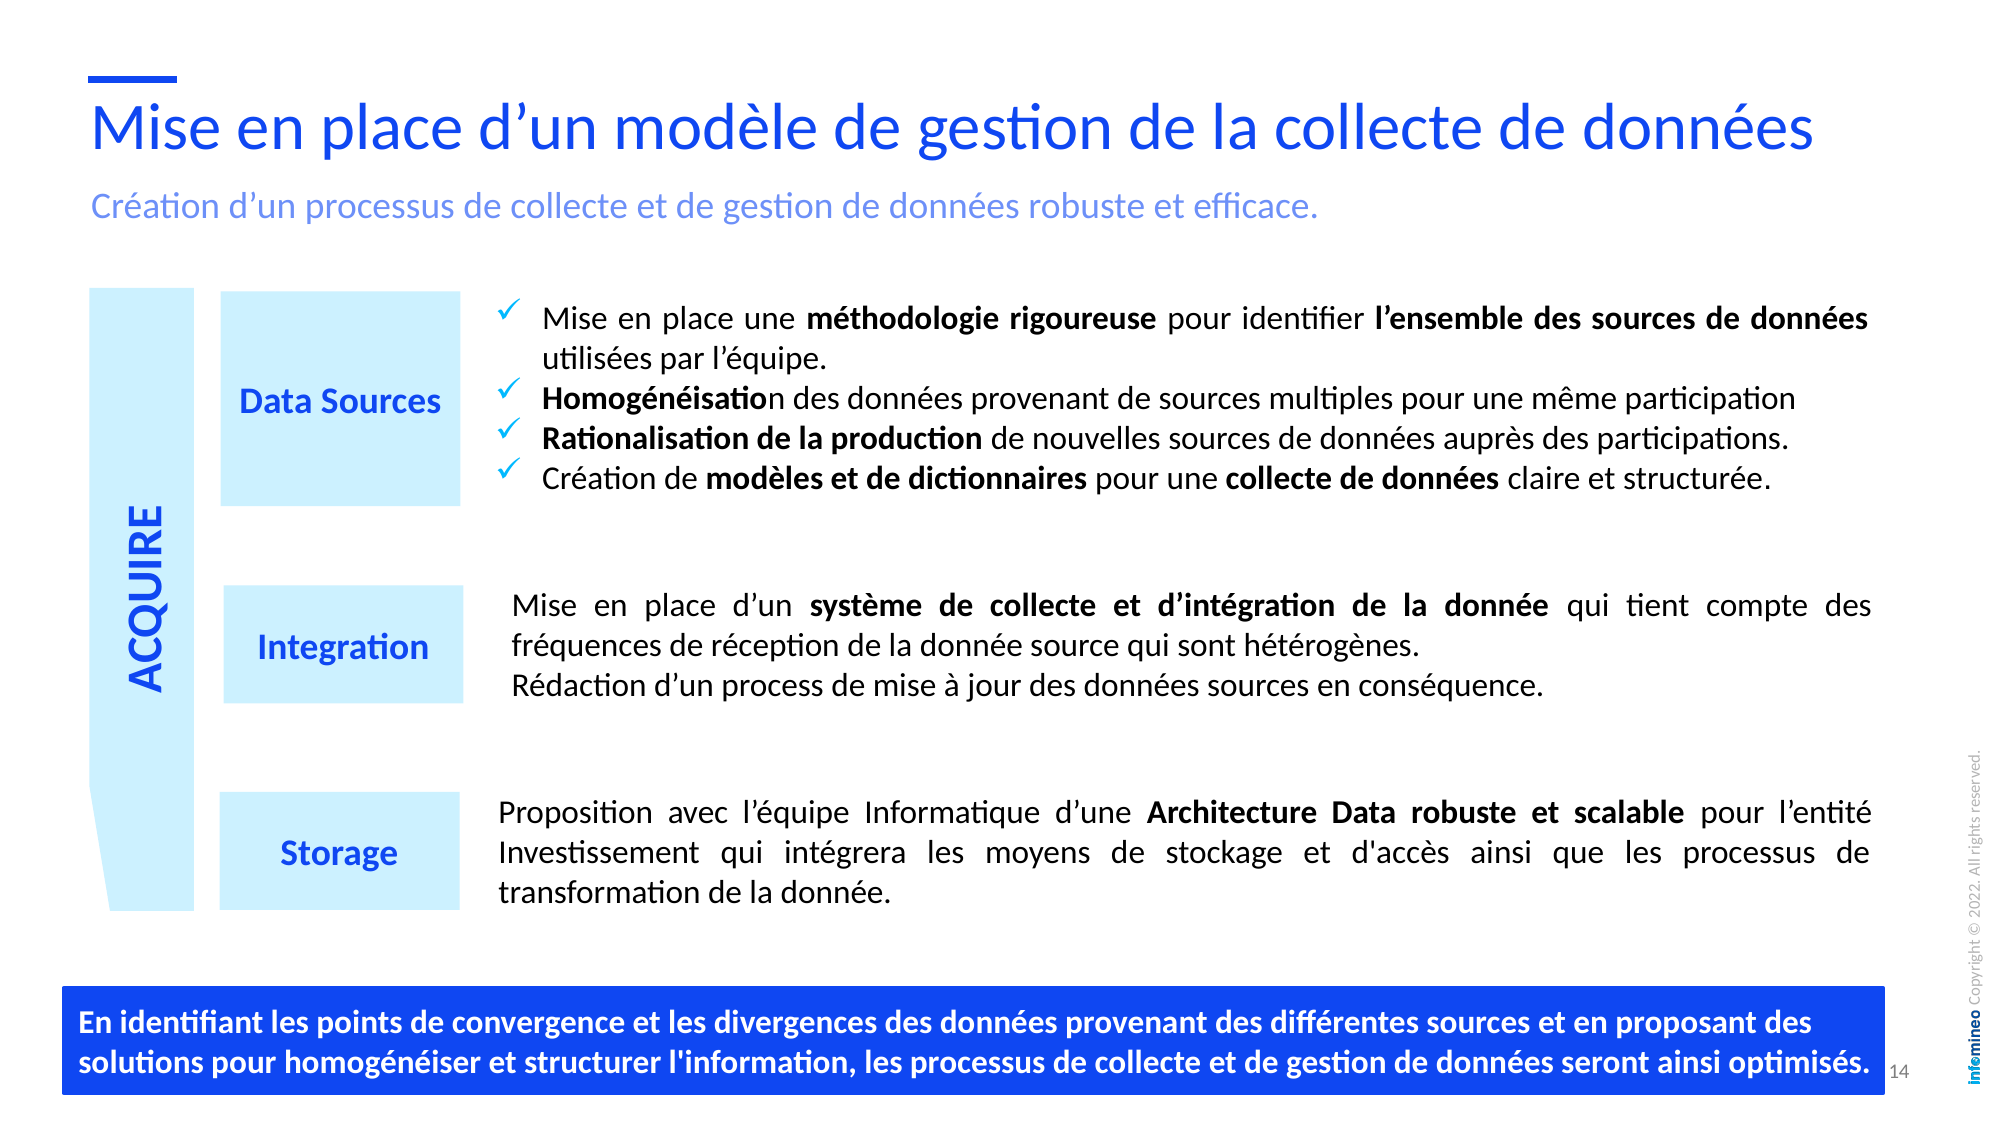

# Mise en place d’un modèle de gestion de la collecte de données
Création d’un processus de collecte et de gestion de données robuste et efficace.
Mise en place une méthodologie rigoureuse pour identifier l’ensemble des sources de données utilisées par l’équipe.
Homogénéisation des données provenant de sources multiples pour une même participation
Rationalisation de la production de nouvelles sources de données auprès des participations.
Création de modèles et de dictionnaires pour une collecte de données claire et structurée.
Data Sources

ACQUIRE
Mise en place d’un système de collecte et d’intégration de la donnée qui tient compte des fréquences de réception de la donnée source qui sont hétérogènes.
Rédaction d’un process de mise à jour des données sources en conséquence.
Integration
Proposition avec l’équipe Informatique d’une Architecture Data robuste et scalable pour l’entité Investissement qui intégrera les moyens de stockage et d'accès ainsi que les processus de transformation de la donnée.
Storage

En identifiant les points de convergence et les divergences des données provenant des différentes sources et en proposant des solutions pour homogénéiser et structurer l'information, les processus de collecte et de gestion de données seront ainsi optimisés.